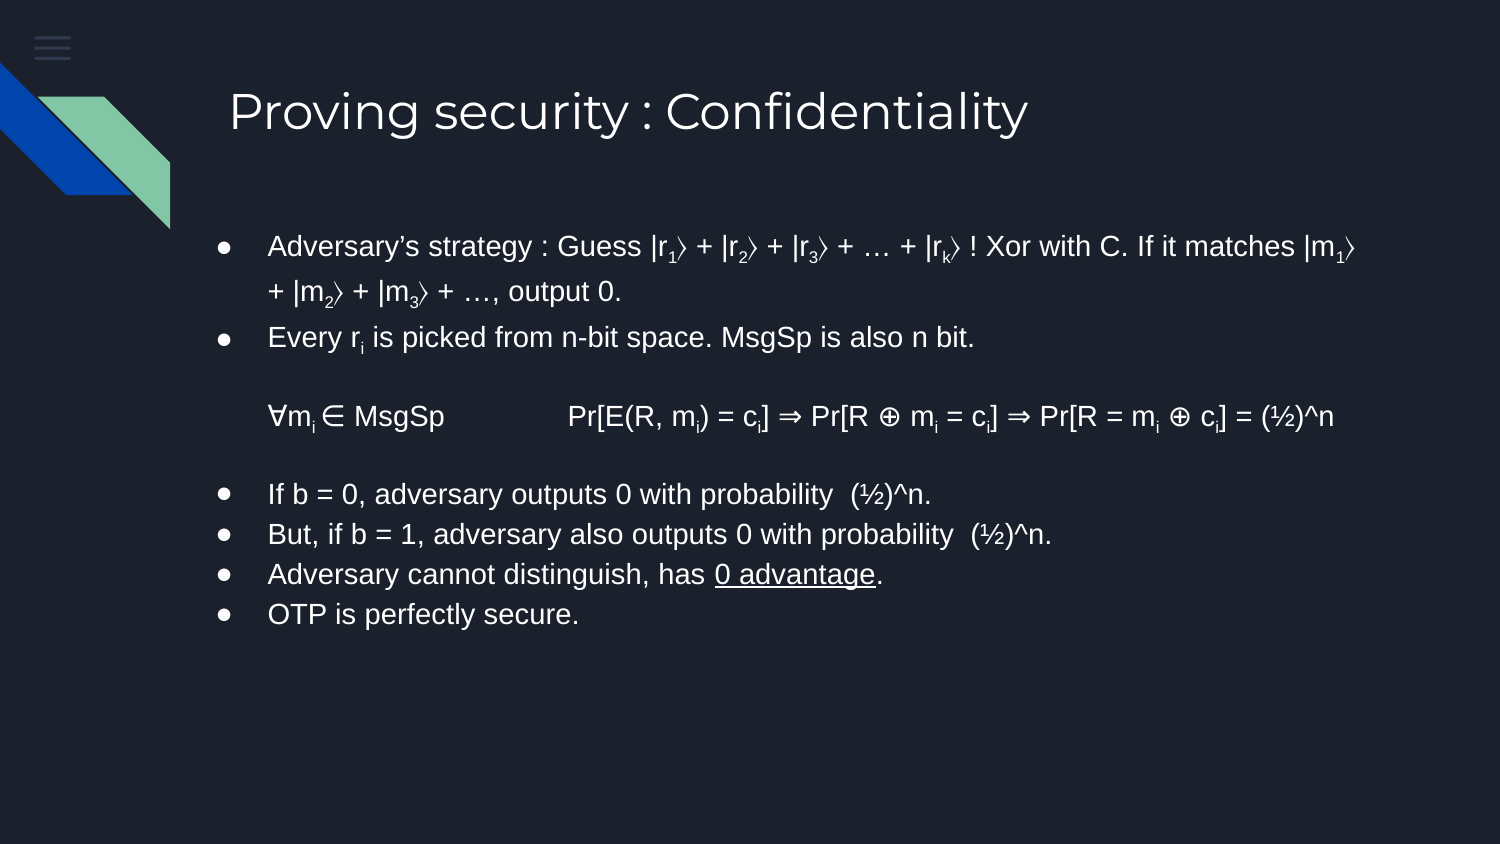

# Proving security : Confidentiality
Adversary’s strategy : Guess |r1〉 + |r2〉 + |r3〉 + … + |rk〉 ! Xor with C. If it matches |m1〉 + |m2〉 + |m3〉 + …, output 0.
Every ri is picked from n-bit space. MsgSp is also n bit.
∀mi ∈ MsgSp 	Pr[E(R, mi) = ci] ⇒ Pr[R ⊕ mi = ci] ⇒ Pr[R = mi ⊕ ci] = (½)^n
If b = 0, adversary outputs 0 with probability  (½)^n.
But, if b = 1, adversary also outputs 0 with probability  (½)^n.
Adversary cannot distinguish, has 0 advantage.
OTP is perfectly secure.